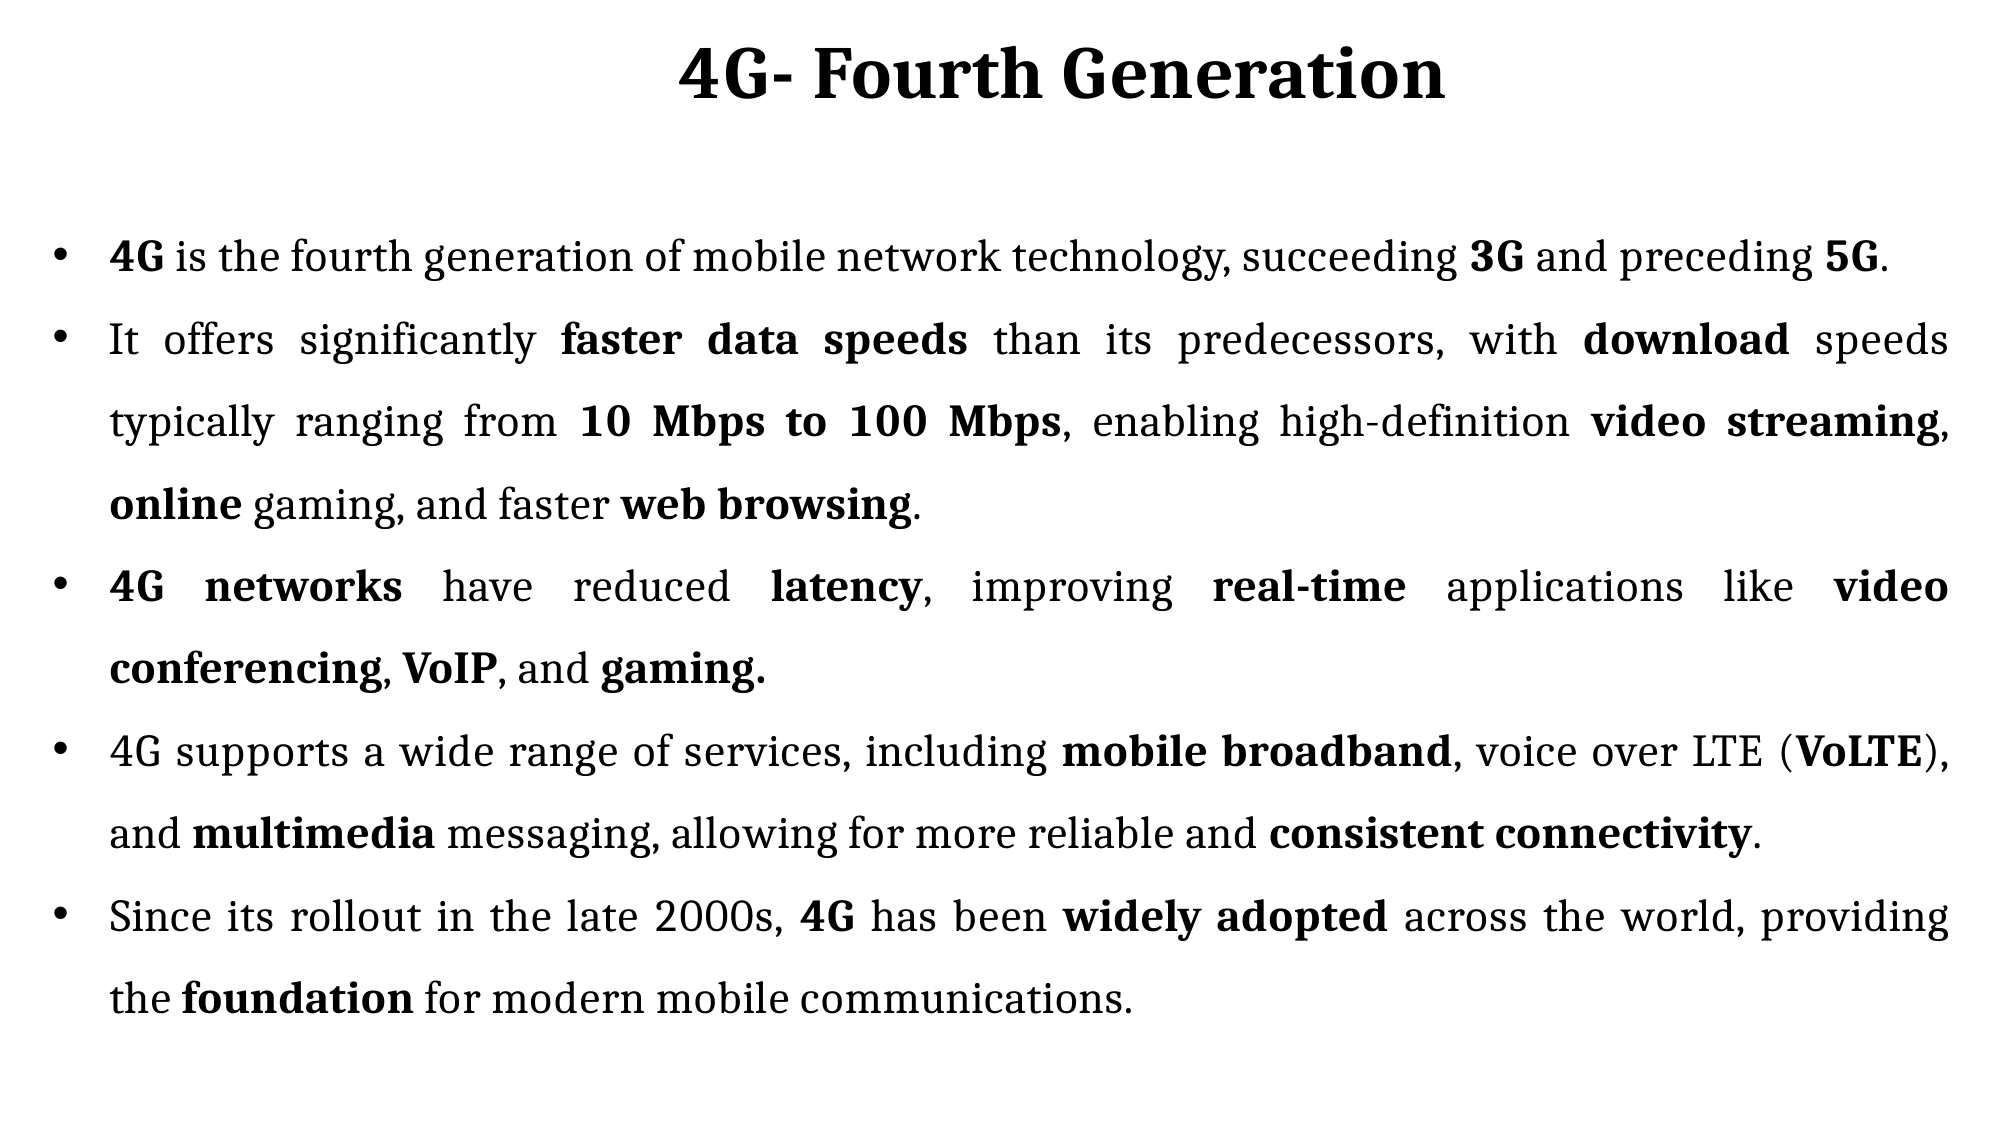

4G- Fourth Generation
4G is the fourth generation of mobile network technology, succeeding 3G and preceding 5G.
It offers significantly faster data speeds than its predecessors, with download speeds typically ranging from 10 Mbps to 100 Mbps, enabling high-definition video streaming, online gaming, and faster web browsing.
4G networks have reduced latency, improving real-time applications like video conferencing, VoIP, and gaming.
4G supports a wide range of services, including mobile broadband, voice over LTE (VoLTE), and multimedia messaging, allowing for more reliable and consistent connectivity.
Since its rollout in the late 2000s, 4G has been widely adopted across the world, providing the foundation for modern mobile communications.